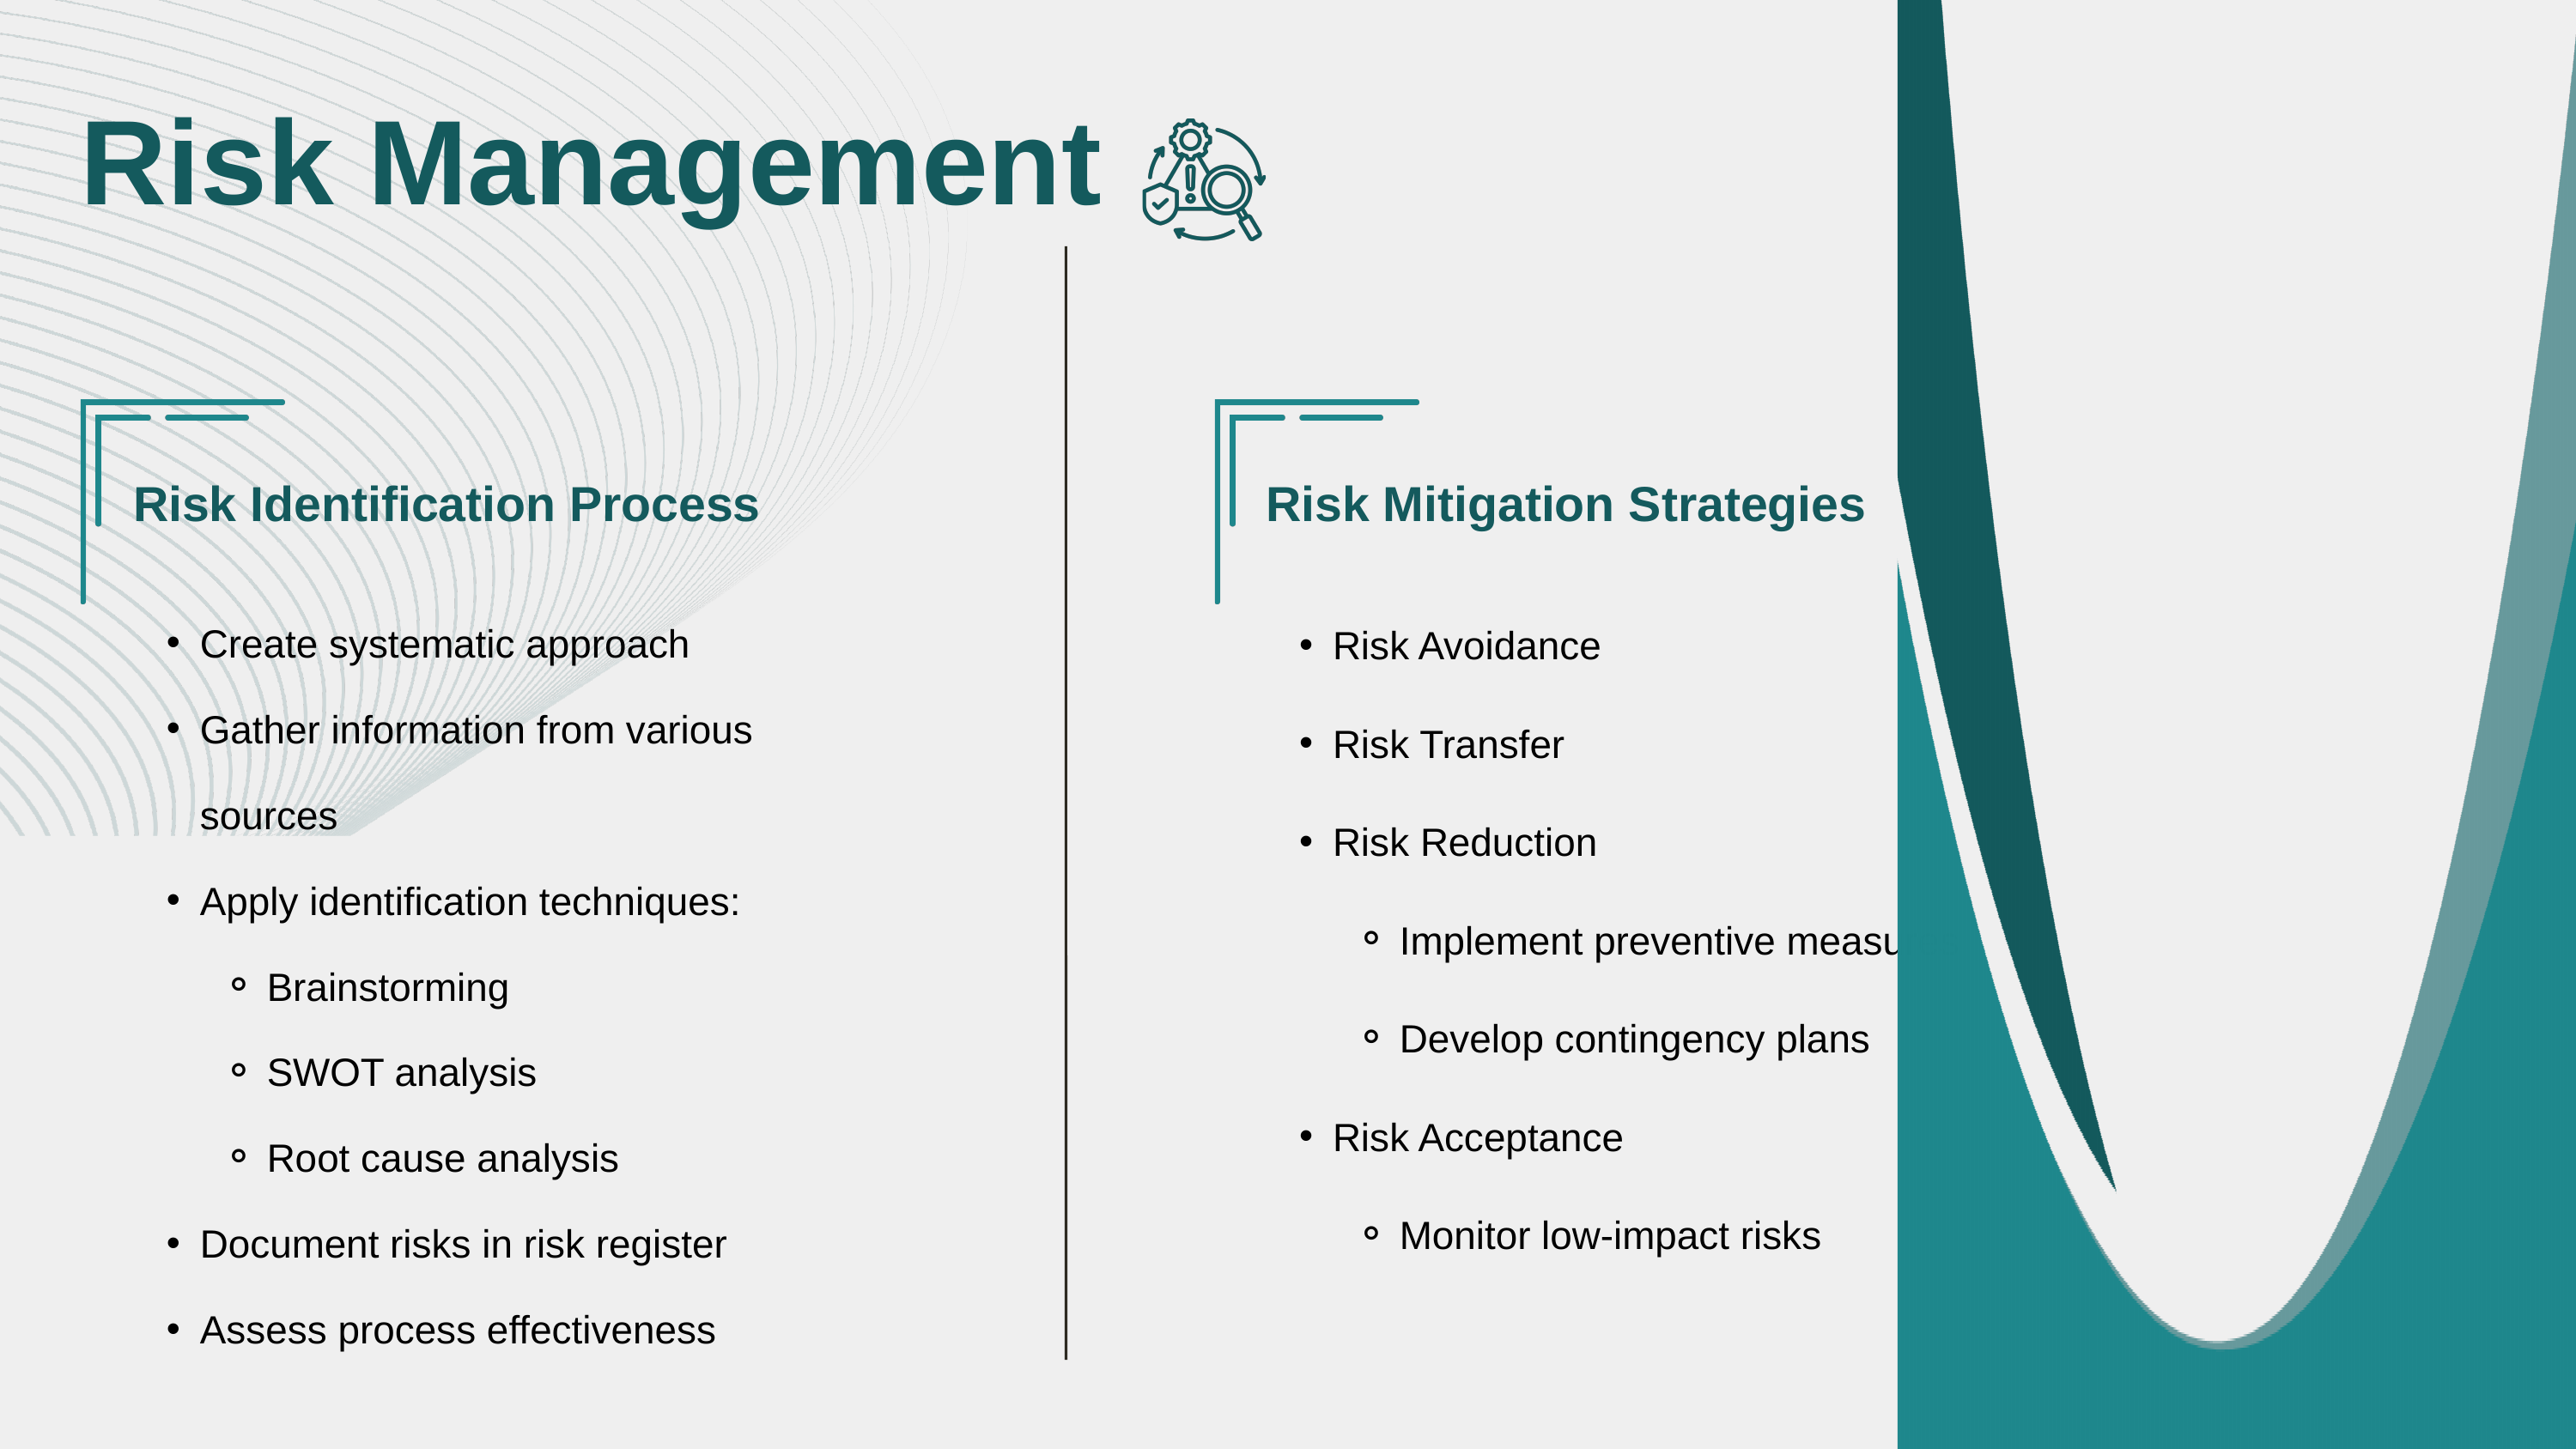

Risk Management

Risk Identification Process
Risk Mitigation Strategies
Risk Avoidance
Risk Transfer
Risk Reduction
Implement preventive measures
Develop contingency plans
Risk Acceptance
Monitor low-impact risks

Create systematic approach
Gather information from various sources
Apply identification techniques:
Brainstorming
SWOT analysis
Root cause analysis
Document risks in risk register
Assess process effectiveness